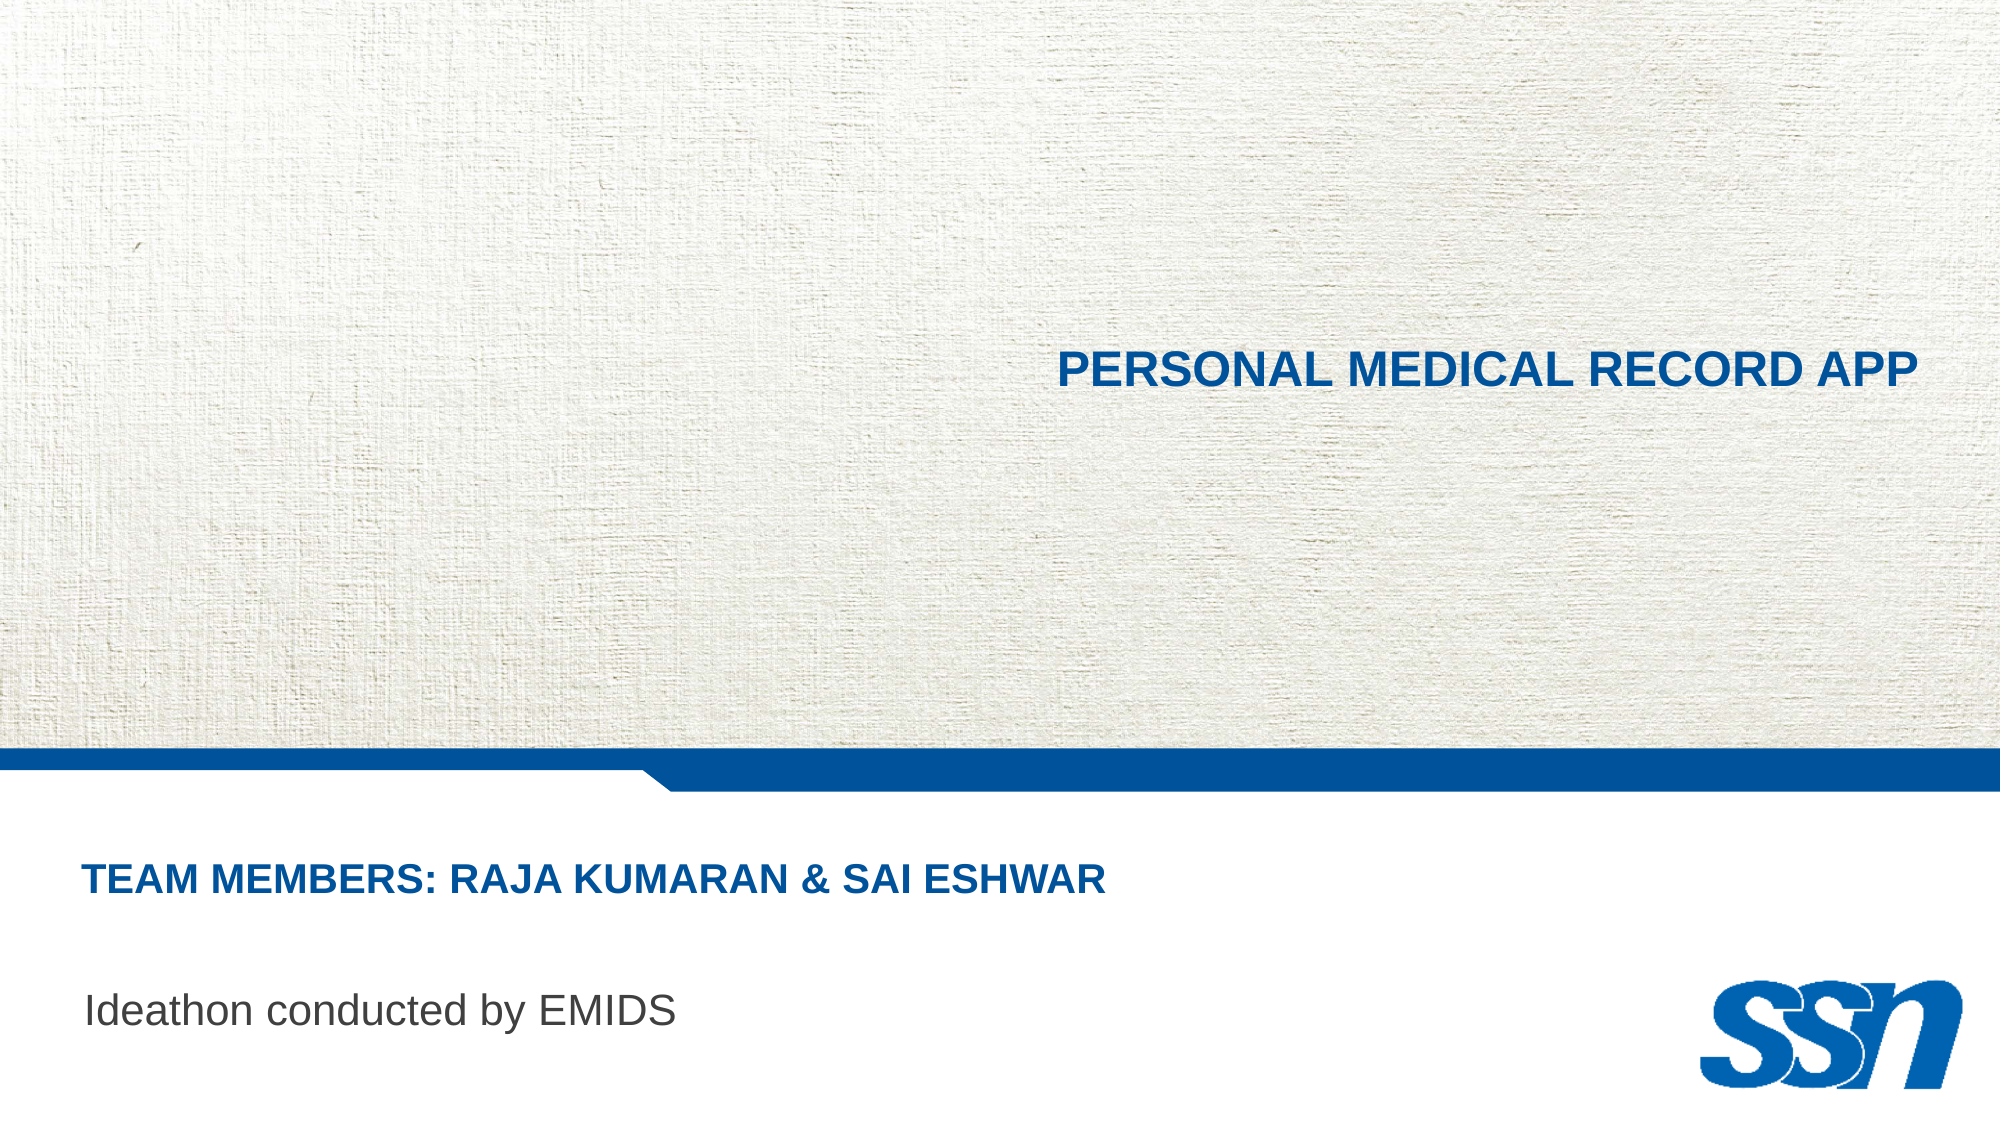

# Team Members: Raja Kumaran & sai eshwar
Ideathon conducted by EMIDS